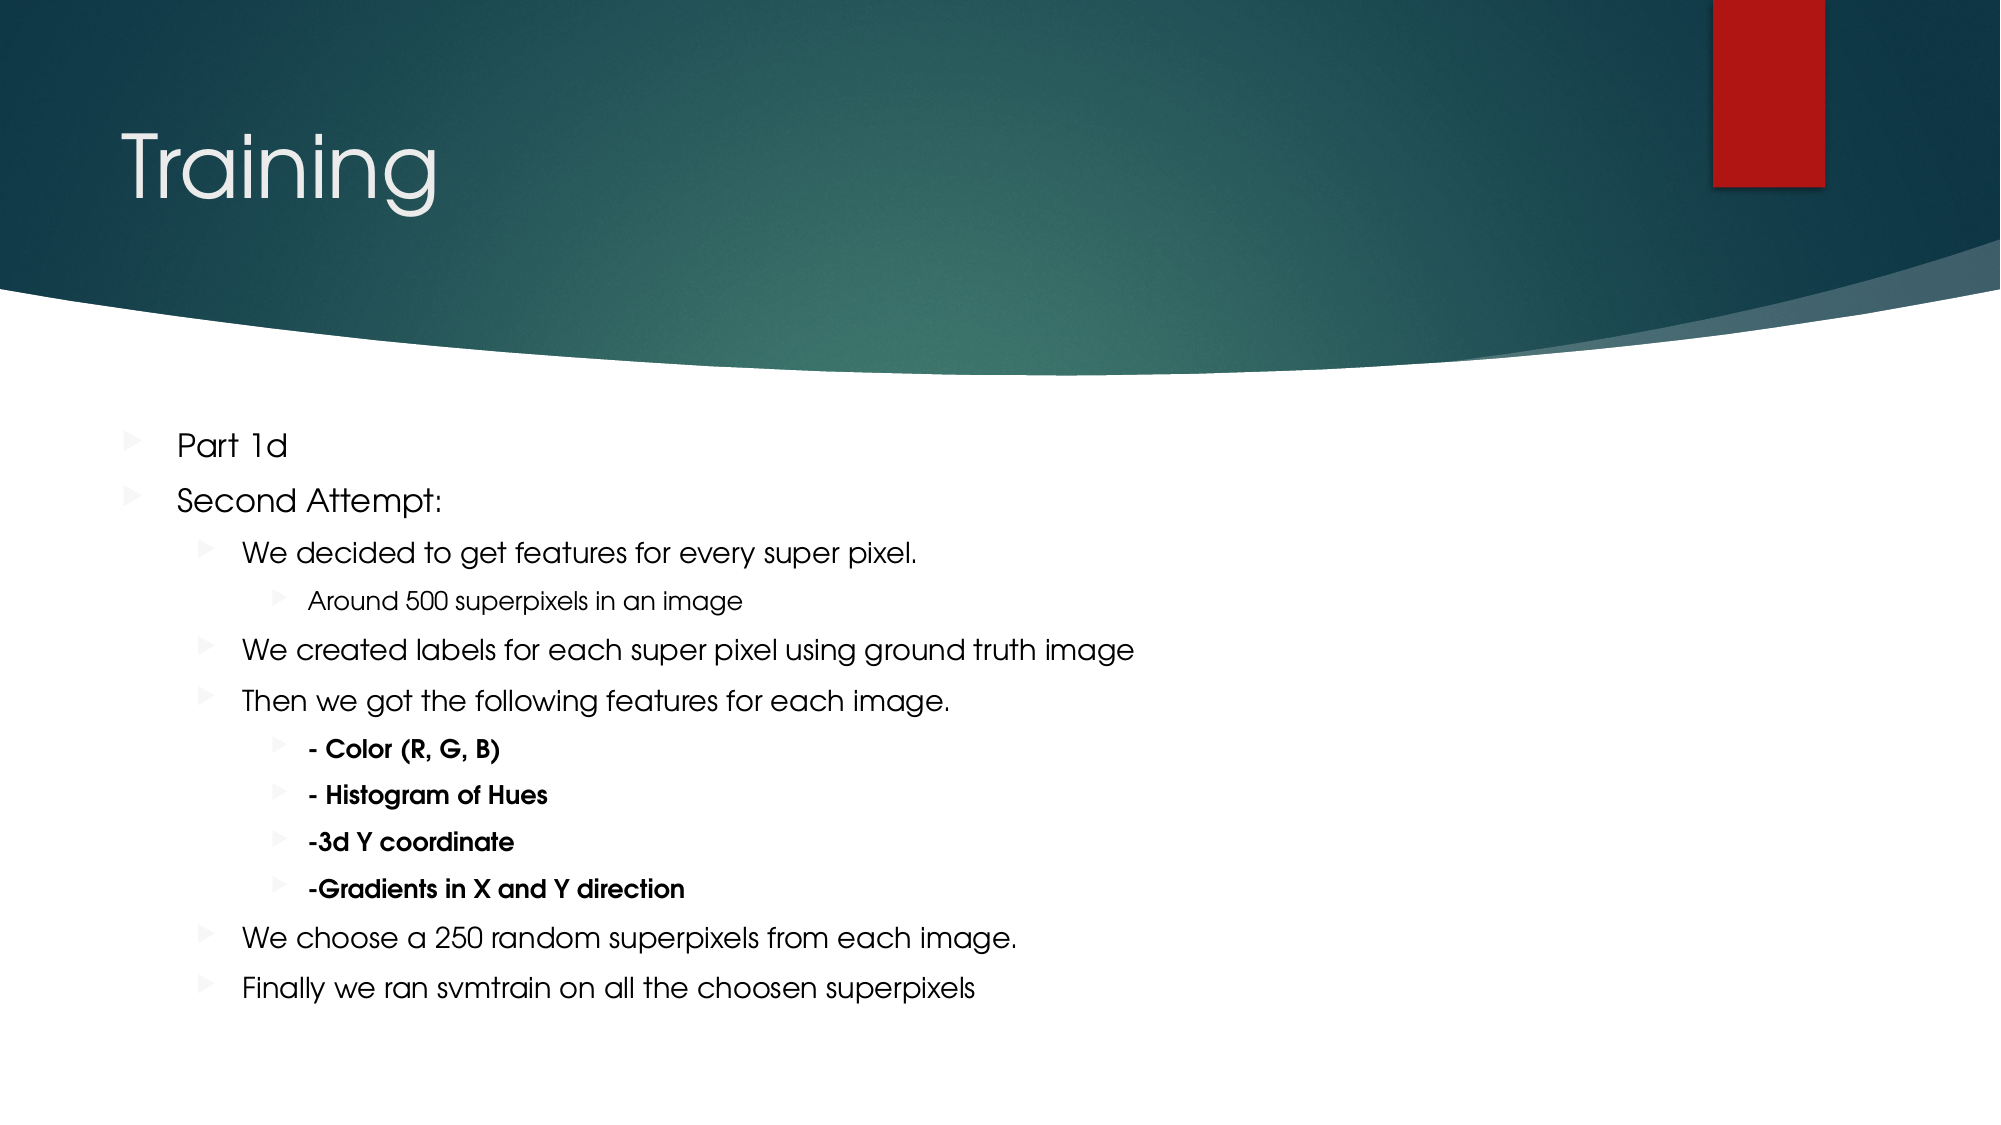

# Training

Part 1d
Second Attempt:
We decided to get features for every super pixel.
Around 500 superpixels in an image
We created labels for each super pixel using ground truth image
Then we got the following features for each image.
- Color (R, G, B)
- Histogram of Hues
-3d Y coordinate
-Gradients in X and Y direction
We choose a 250 random superpixels from each image.
Finally we ran svmtrain on all the choosen superpixels